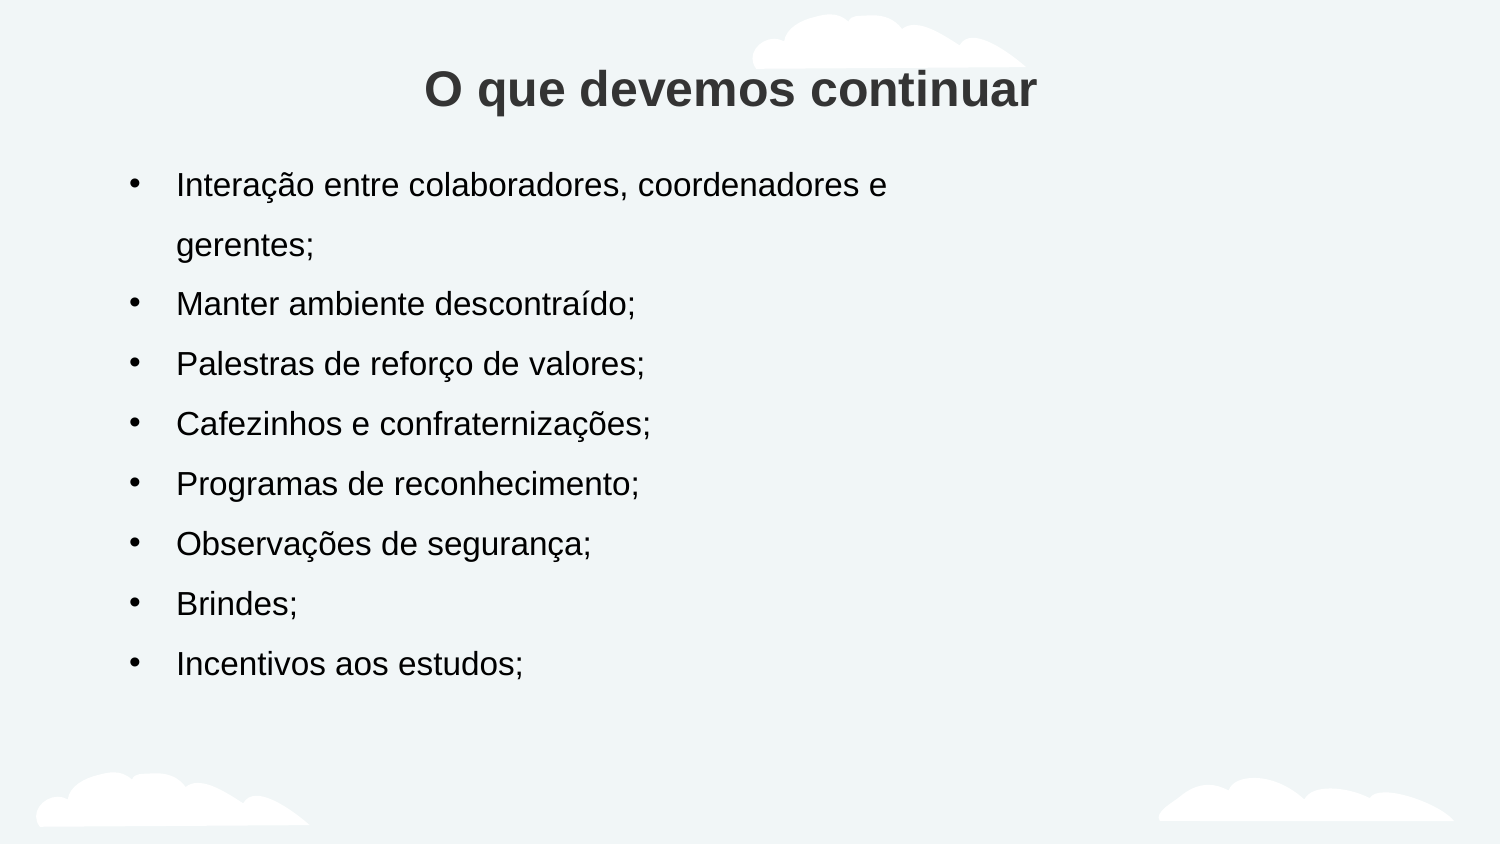

# O que devemos continuar
Interação entre colaboradores, coordenadores e gerentes;
Manter ambiente descontraído;
Palestras de reforço de valores;
Cafezinhos e confraternizações;
Programas de reconhecimento;
Observações de segurança;
Brindes;
Incentivos aos estudos;